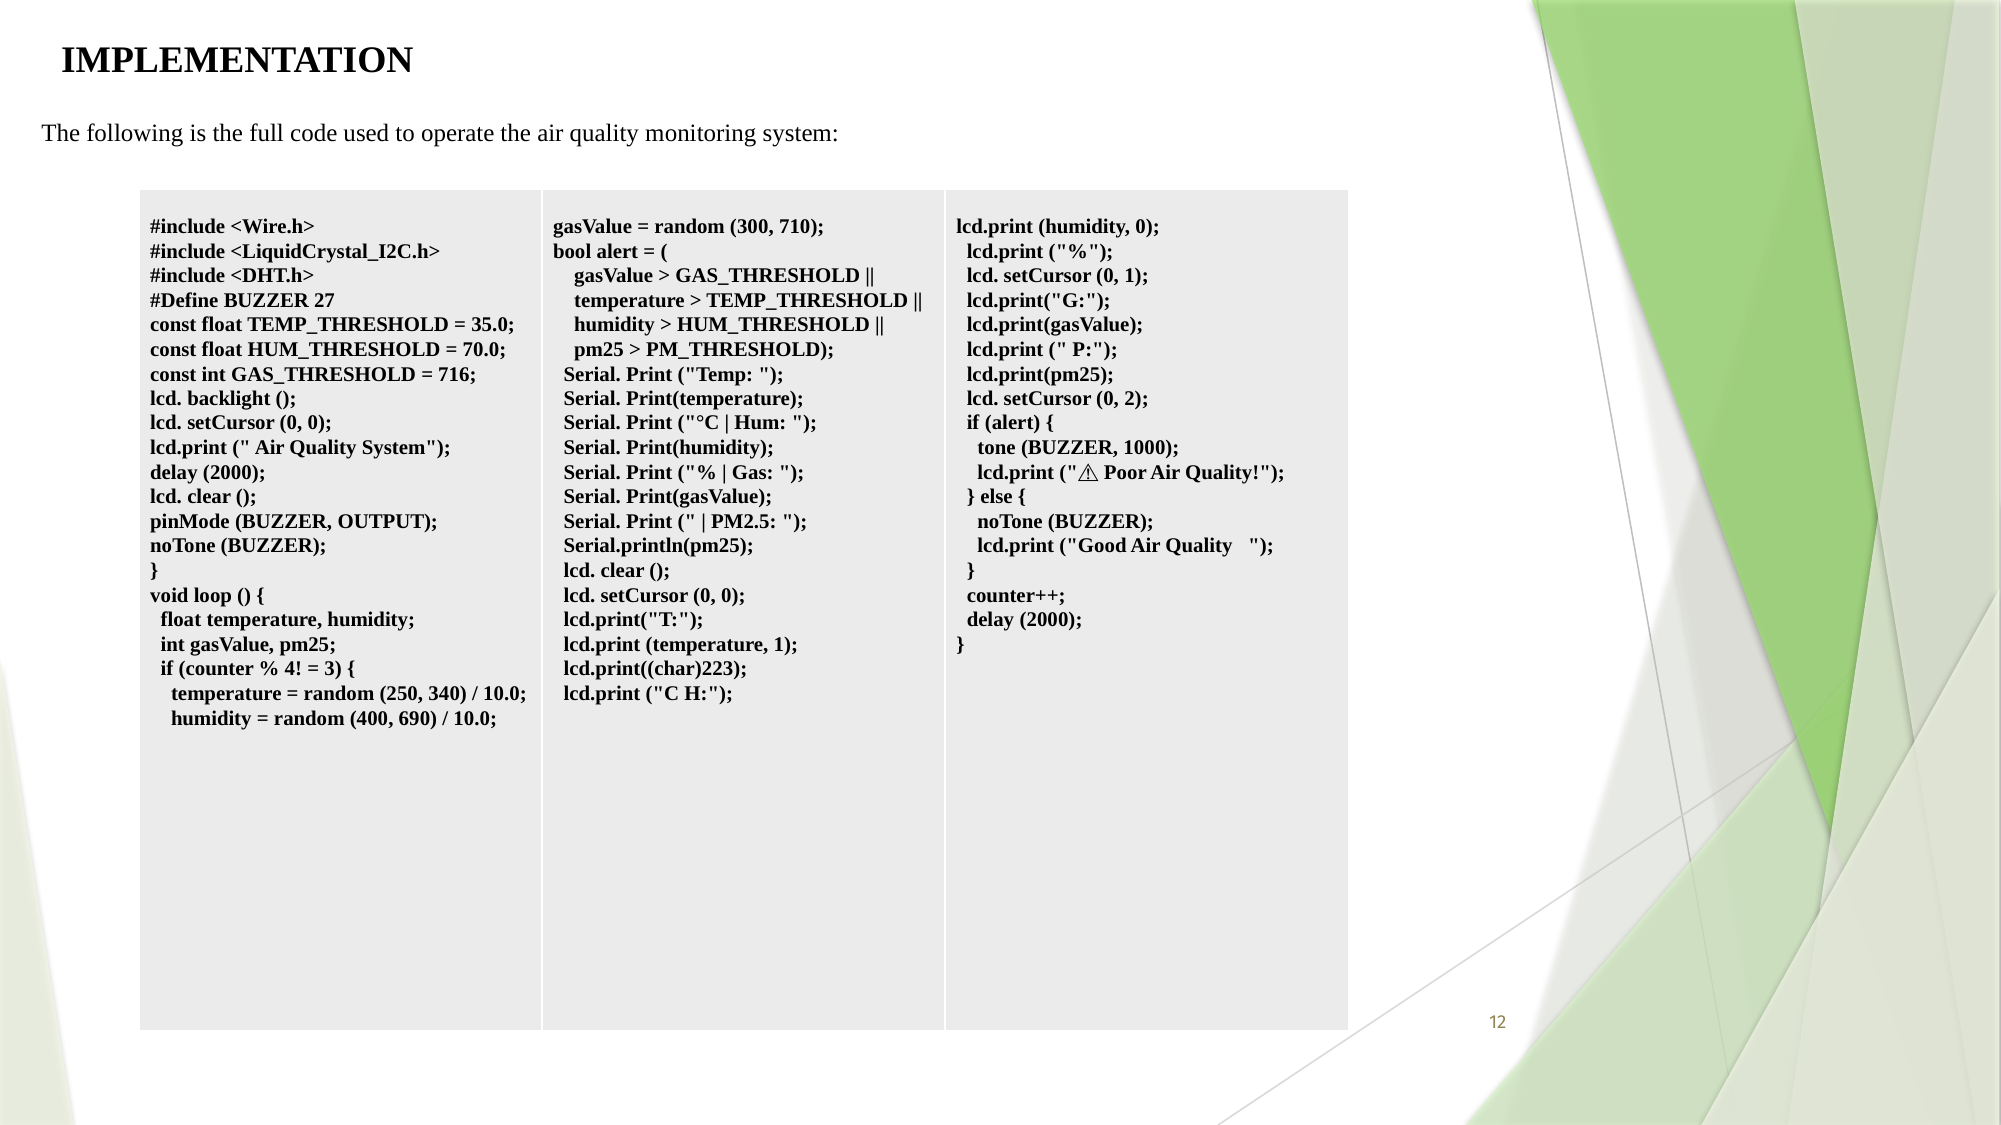

IMPLEMENTATION
The following is the full code used to operate the air quality monitoring system:
| #include <Wire.h> #include <LiquidCrystal\_I2C.h> #include <DHT.h> #Define BUZZER 27 const float TEMP\_THRESHOLD = 35.0; const float HUM\_THRESHOLD = 70.0; const int GAS\_THRESHOLD = 716; lcd. backlight (); lcd. setCursor (0, 0); lcd.print (" Air Quality System"); delay (2000); lcd. clear (); pinMode (BUZZER, OUTPUT); noTone (BUZZER); } void loop () { float temperature, humidity; int gasValue, pm25; if (counter % 4! = 3) { temperature = random (250, 340) / 10.0; humidity = random (400, 690) / 10.0; | gasValue = random (300, 710); bool alert = ( gasValue > GAS\_THRESHOLD || temperature > TEMP\_THRESHOLD || humidity > HUM\_THRESHOLD || pm25 > PM\_THRESHOLD); Serial. Print ("Temp: "); Serial. Print(temperature); Serial. Print ("°C | Hum: "); Serial. Print(humidity); Serial. Print ("% | Gas: "); Serial. Print(gasValue); Serial. Print (" | PM2.5: "); Serial.println(pm25); lcd. clear (); lcd. setCursor (0, 0); lcd.print("T:"); lcd.print (temperature, 1); lcd.print((char)223); lcd.print ("C H:"); | lcd.print (humidity, 0); lcd.print ("%"); lcd. setCursor (0, 1); lcd.print("G:"); lcd.print(gasValue); lcd.print (" P:"); lcd.print(pm25); lcd. setCursor (0, 2); if (alert) { tone (BUZZER, 1000); lcd.print ("⚠ Poor Air Quality!"); } else { noTone (BUZZER); lcd.print ("Good Air Quality "); } counter++; delay (2000); } |
| --- | --- | --- |
12